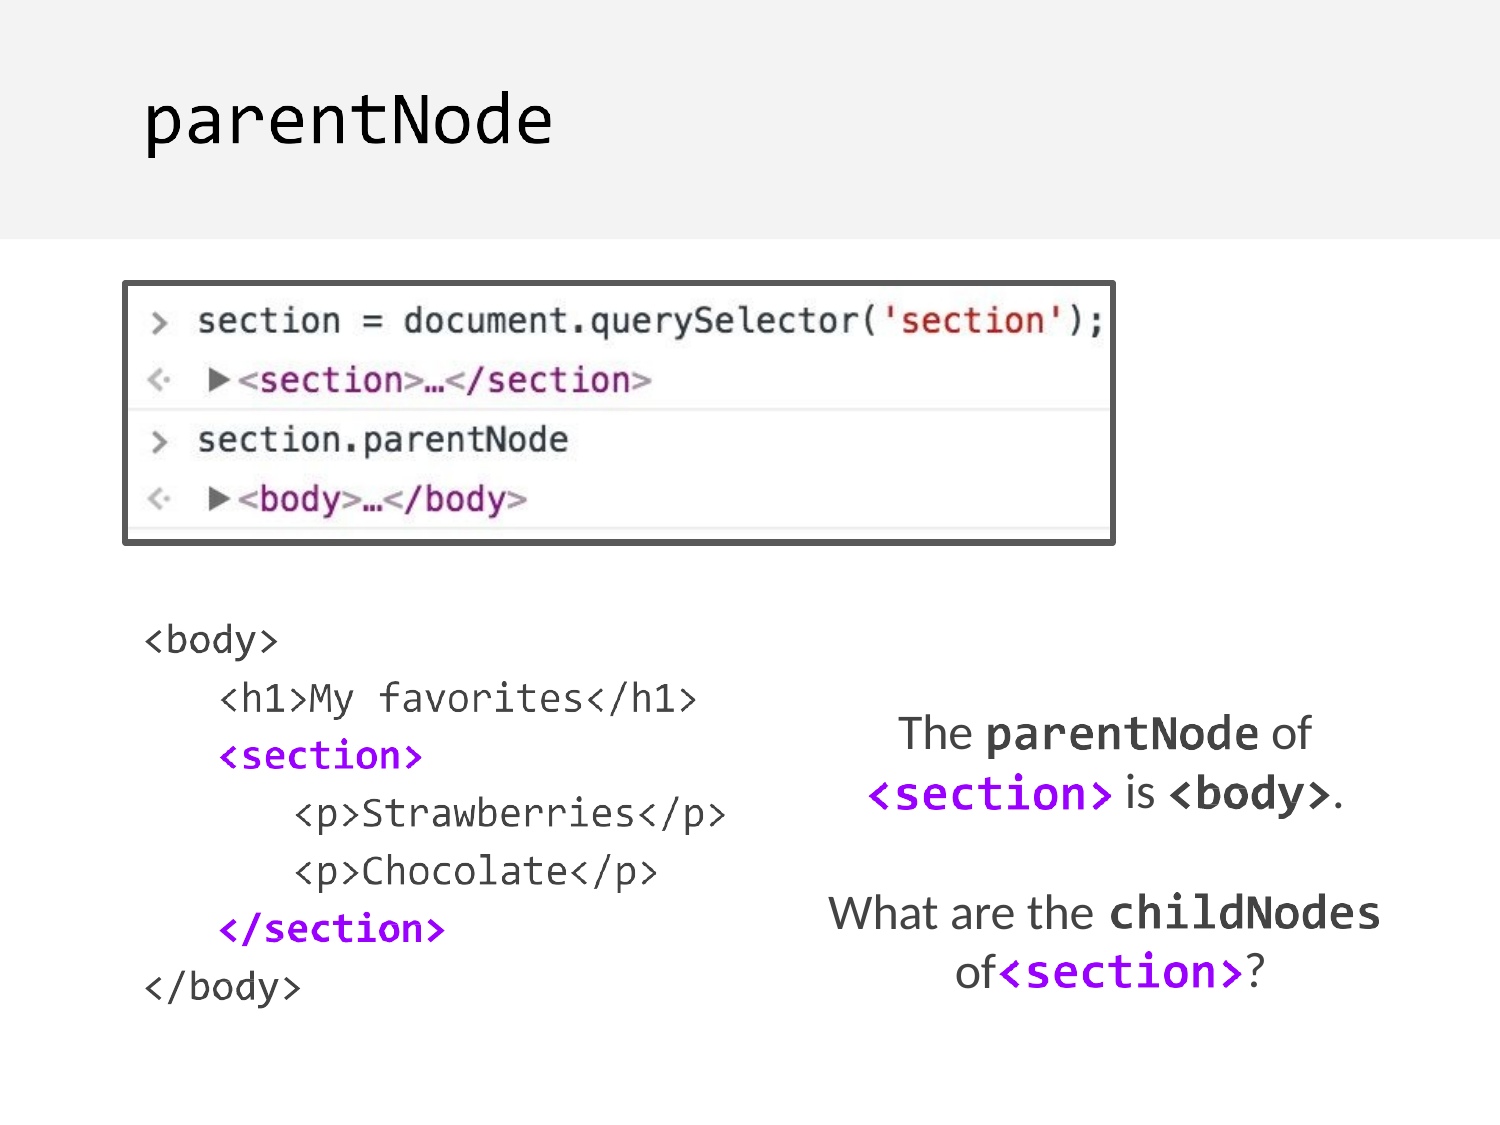

The
of

is
.

What are the  of

?